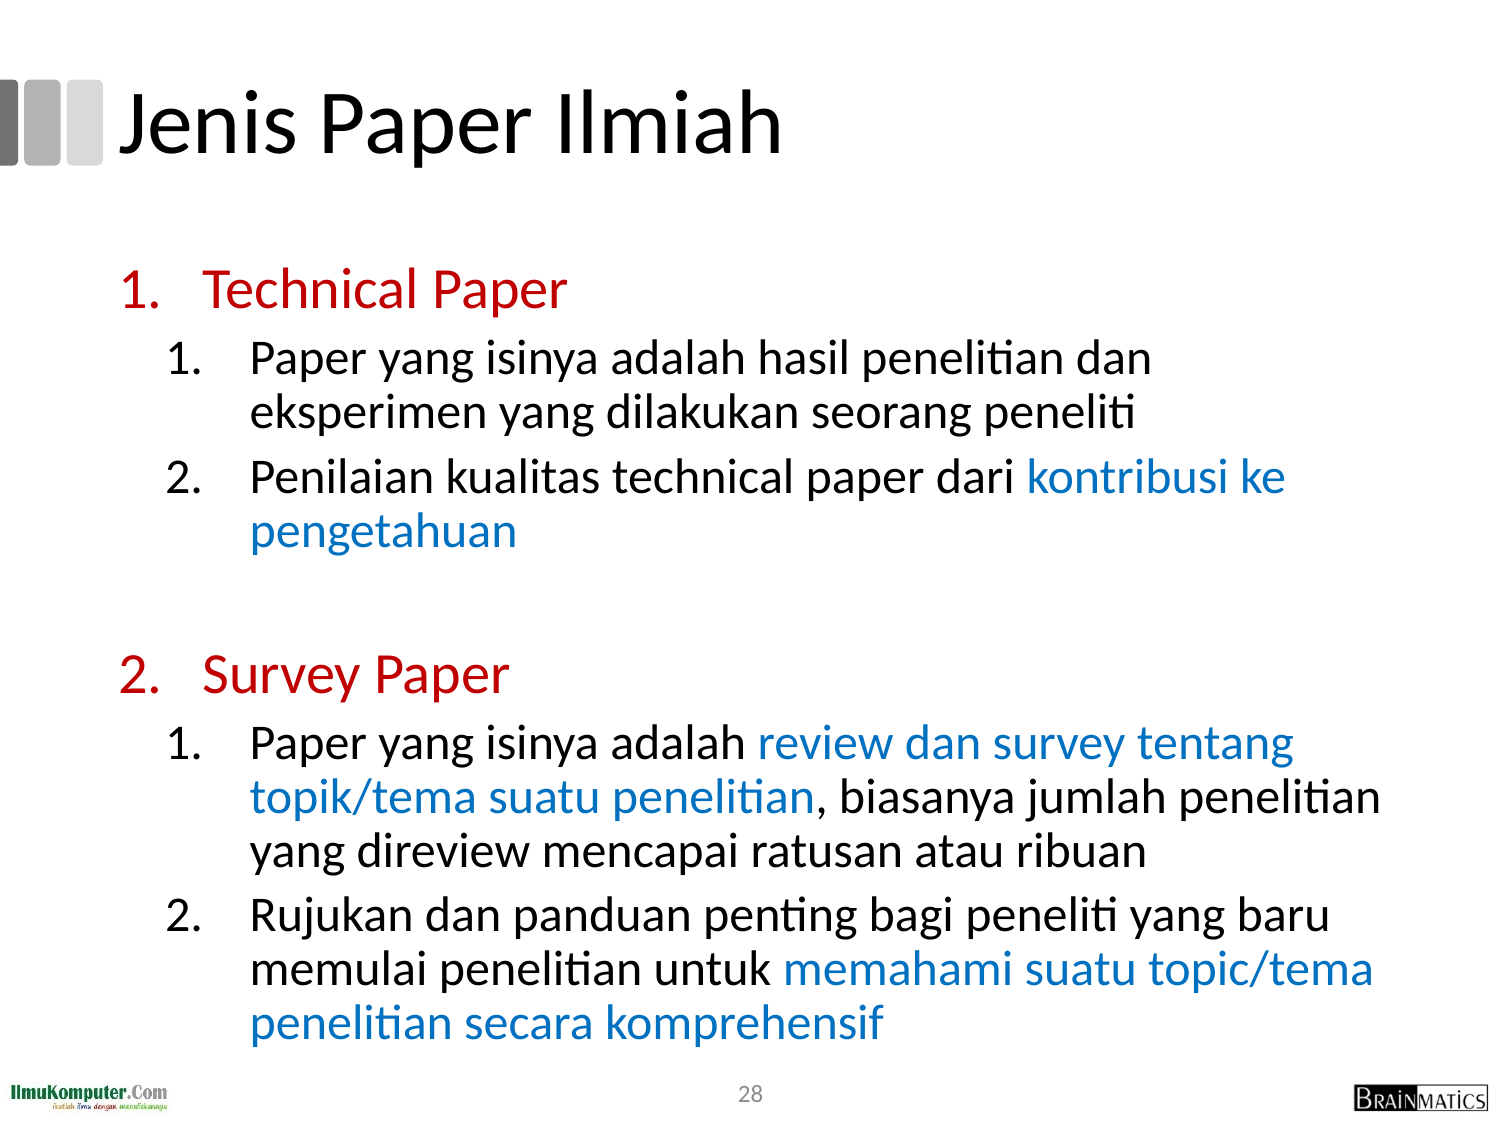

# Jenis Paper Ilmiah
Technical Paper
Paper yang isinya adalah hasil penelitian dan eksperimen yang dilakukan seorang peneliti
Penilaian kualitas technical paper dari kontribusi ke pengetahuan

Survey Paper
Paper yang isinya adalah review dan survey tentang topik/tema suatu penelitian, biasanya jumlah penelitian yang direview mencapai ratusan atau ribuan
Rujukan dan panduan penting bagi peneliti yang baru memulai penelitian untuk memahami suatu topic/tema penelitian secara komprehensif
28